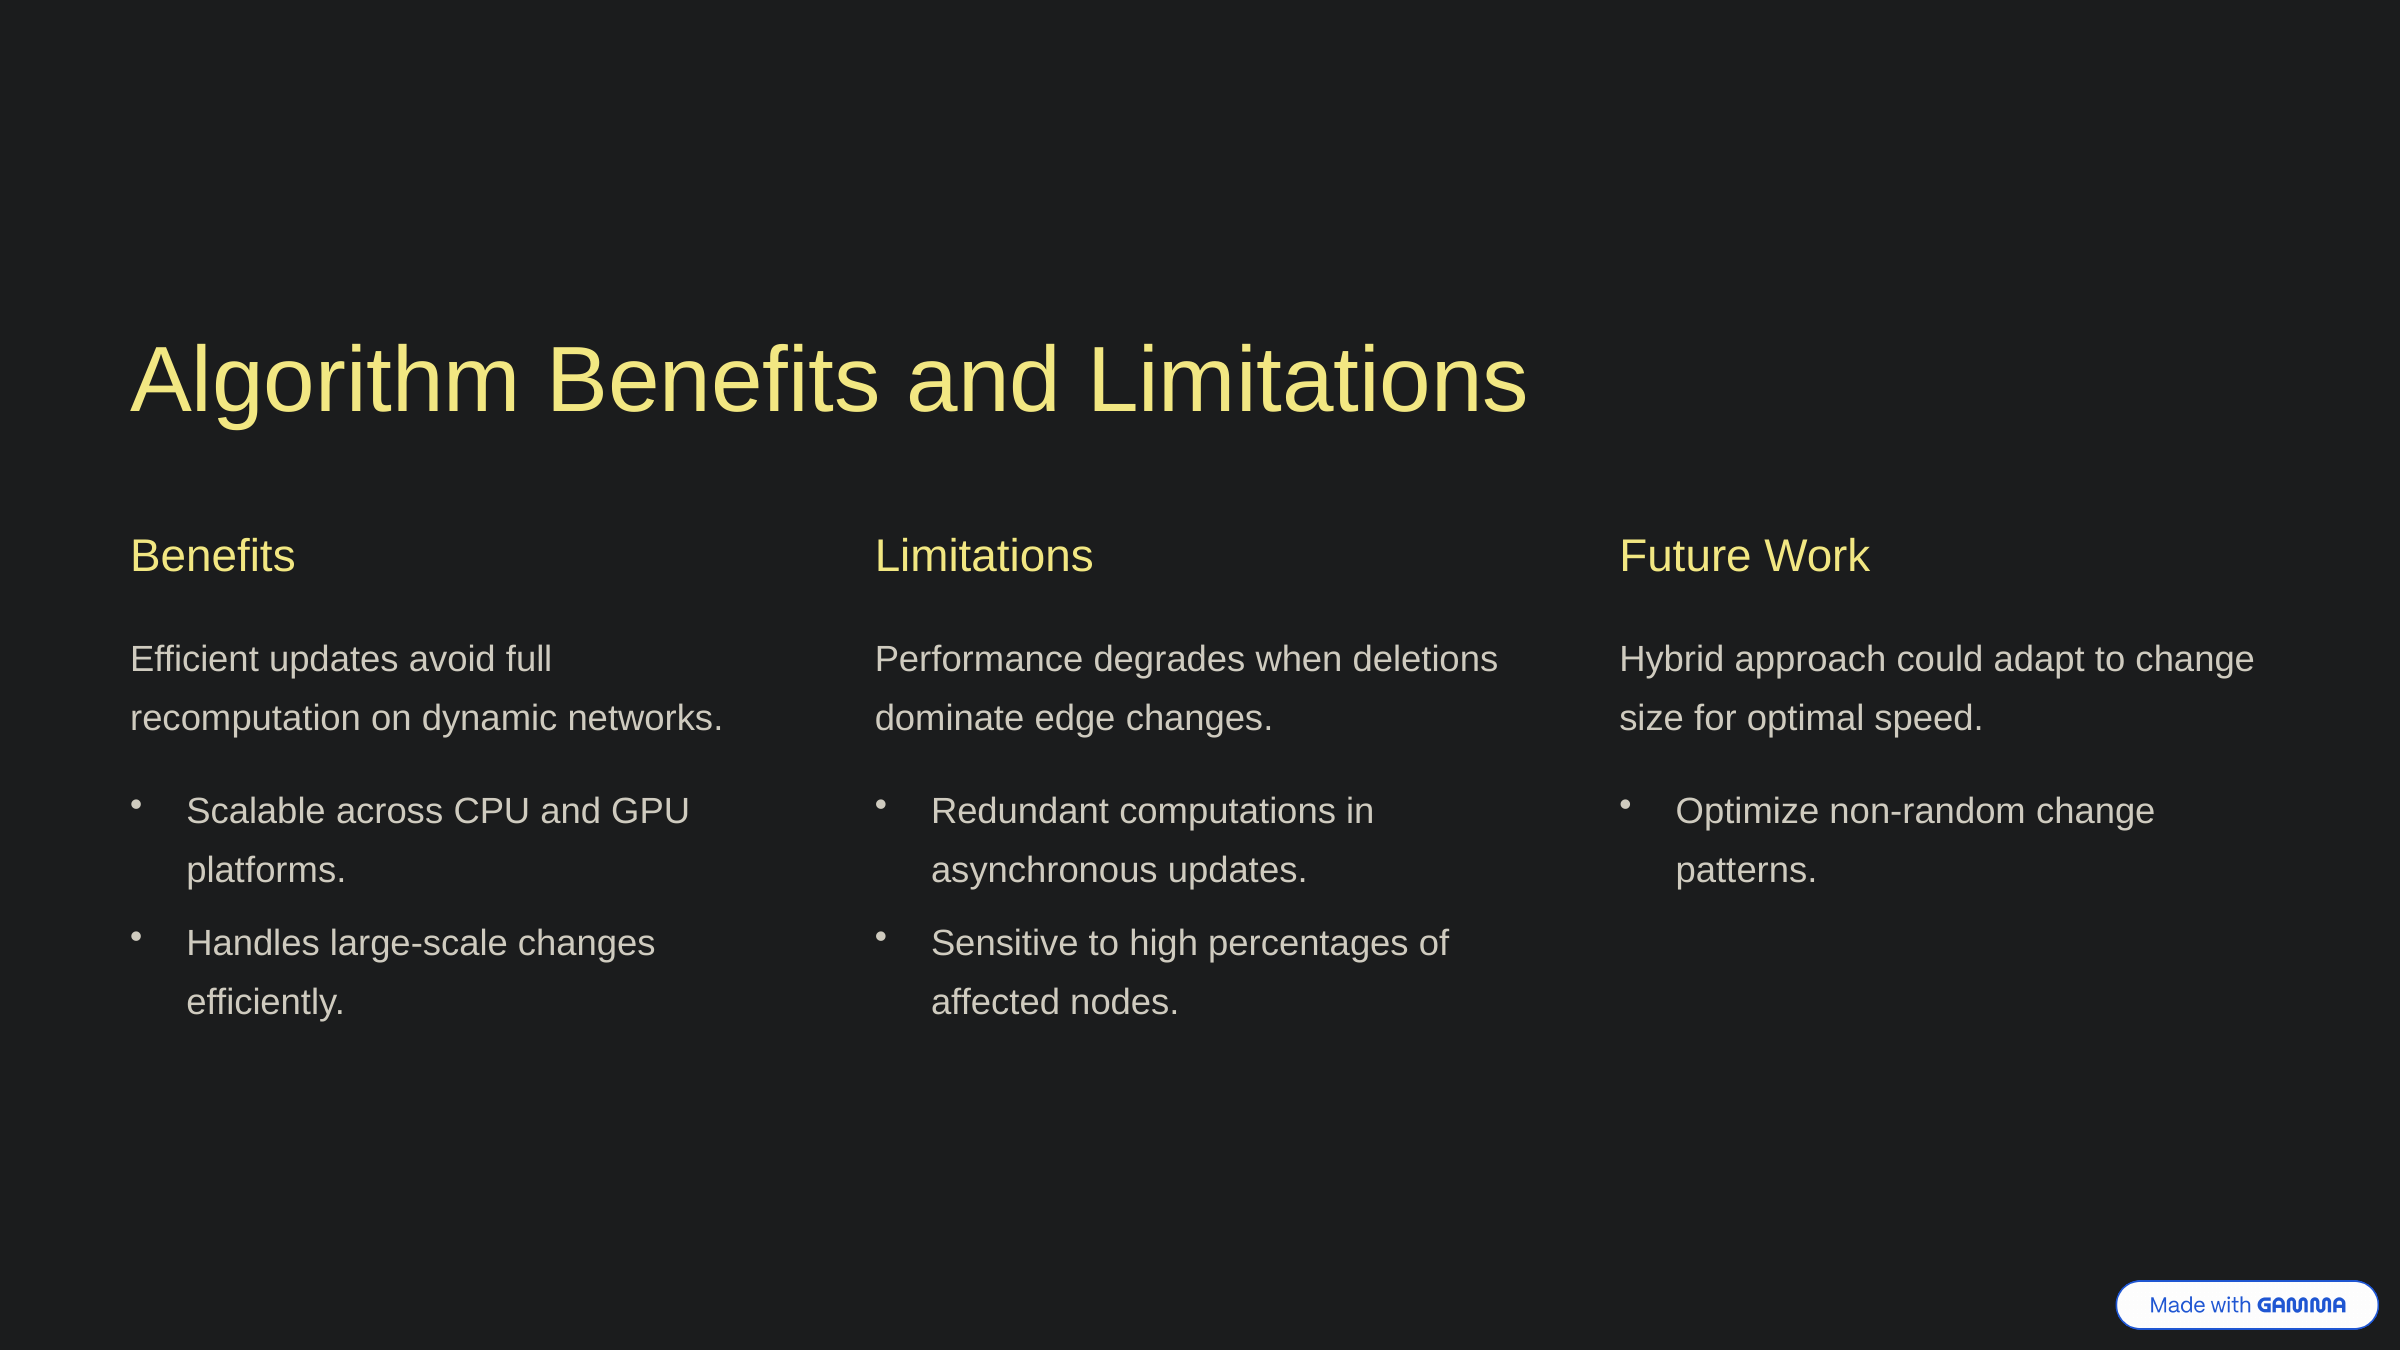

Algorithm Benefits and Limitations
Benefits
Limitations
Future Work
Efficient updates avoid full recomputation on dynamic networks.
Performance degrades when deletions dominate edge changes.
Hybrid approach could adapt to change size for optimal speed.
Scalable across CPU and GPU platforms.
Redundant computations in asynchronous updates.
Optimize non-random change patterns.
Handles large-scale changes efficiently.
Sensitive to high percentages of affected nodes.